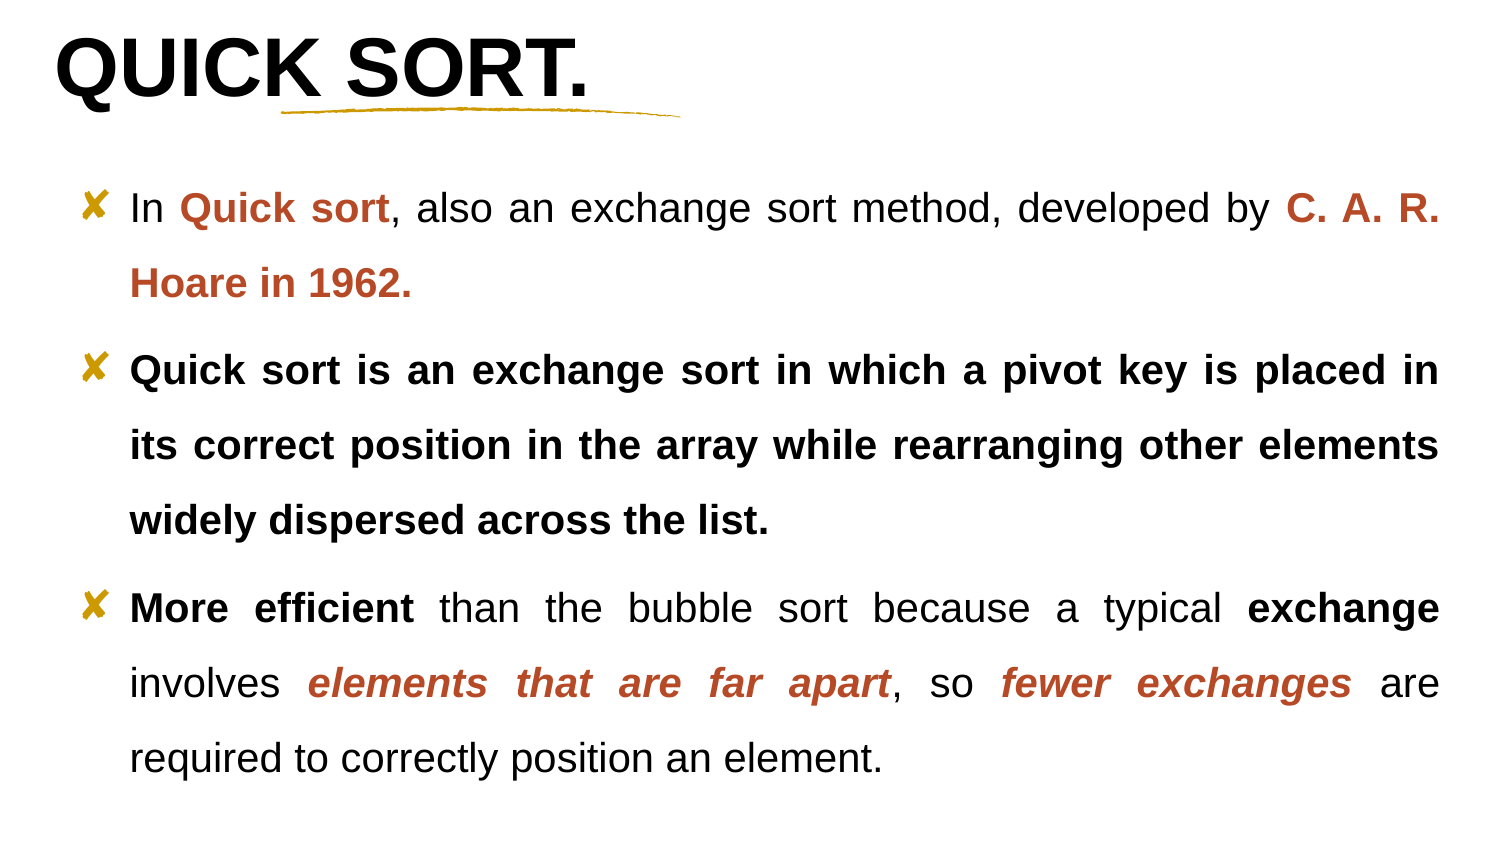

# QUICK SORT.
In Quick sort, also an exchange sort method, developed by C. A. R. Hoare in 1962.
Quick sort is an exchange sort in which a pivot key is placed in its correct position in the array while rearranging other elements widely dispersed across the list.
More efficient than the bubble sort because a typical exchange involves elements that are far apart, so fewer exchanges are required to correctly position an element.